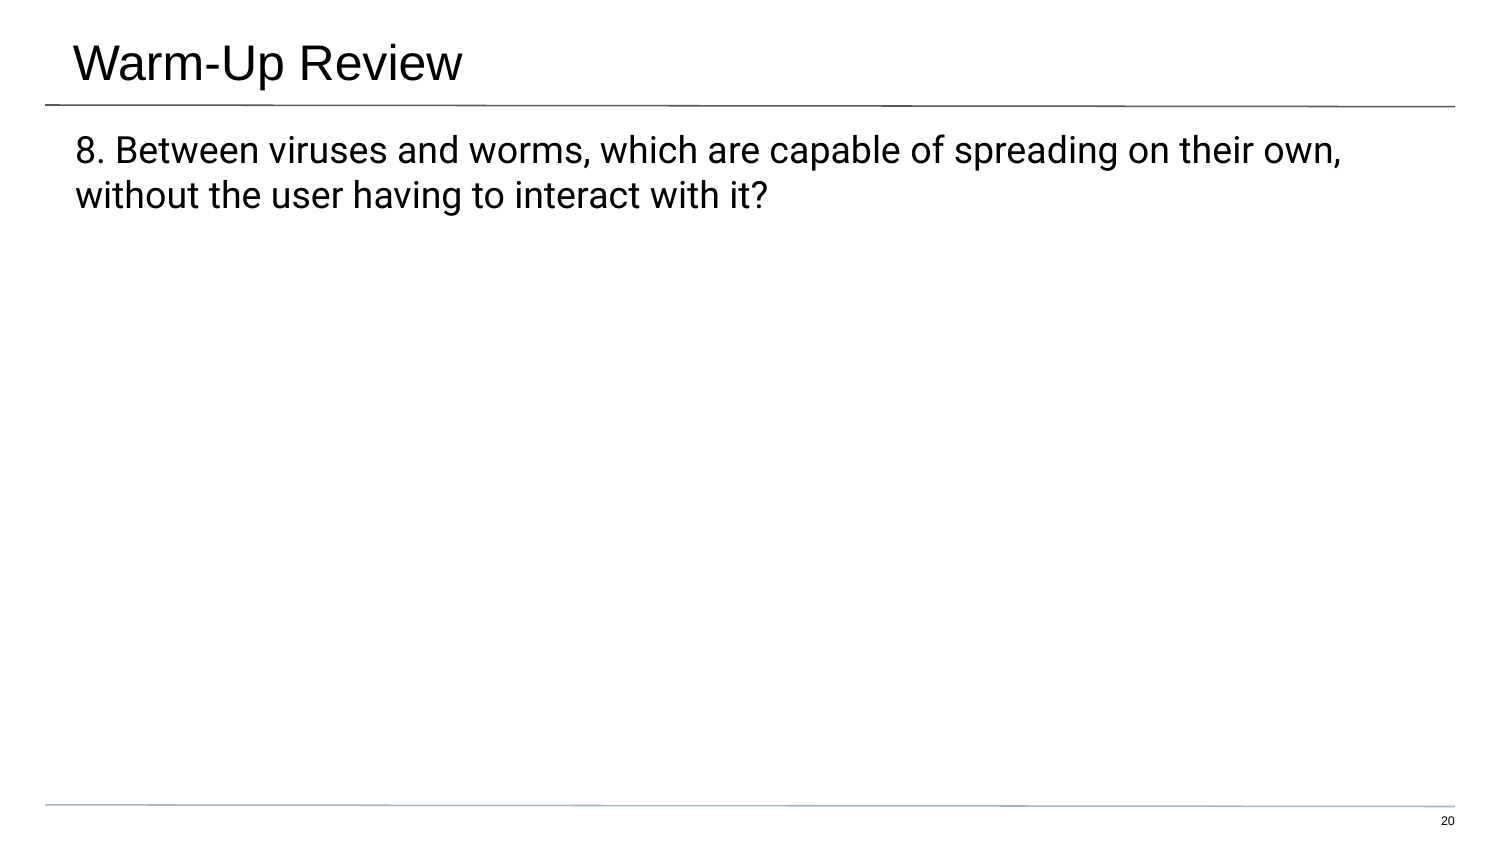

# Warm-Up Review
8. Between viruses and worms, which are capable of spreading on their own, without the user having to interact with it?

20